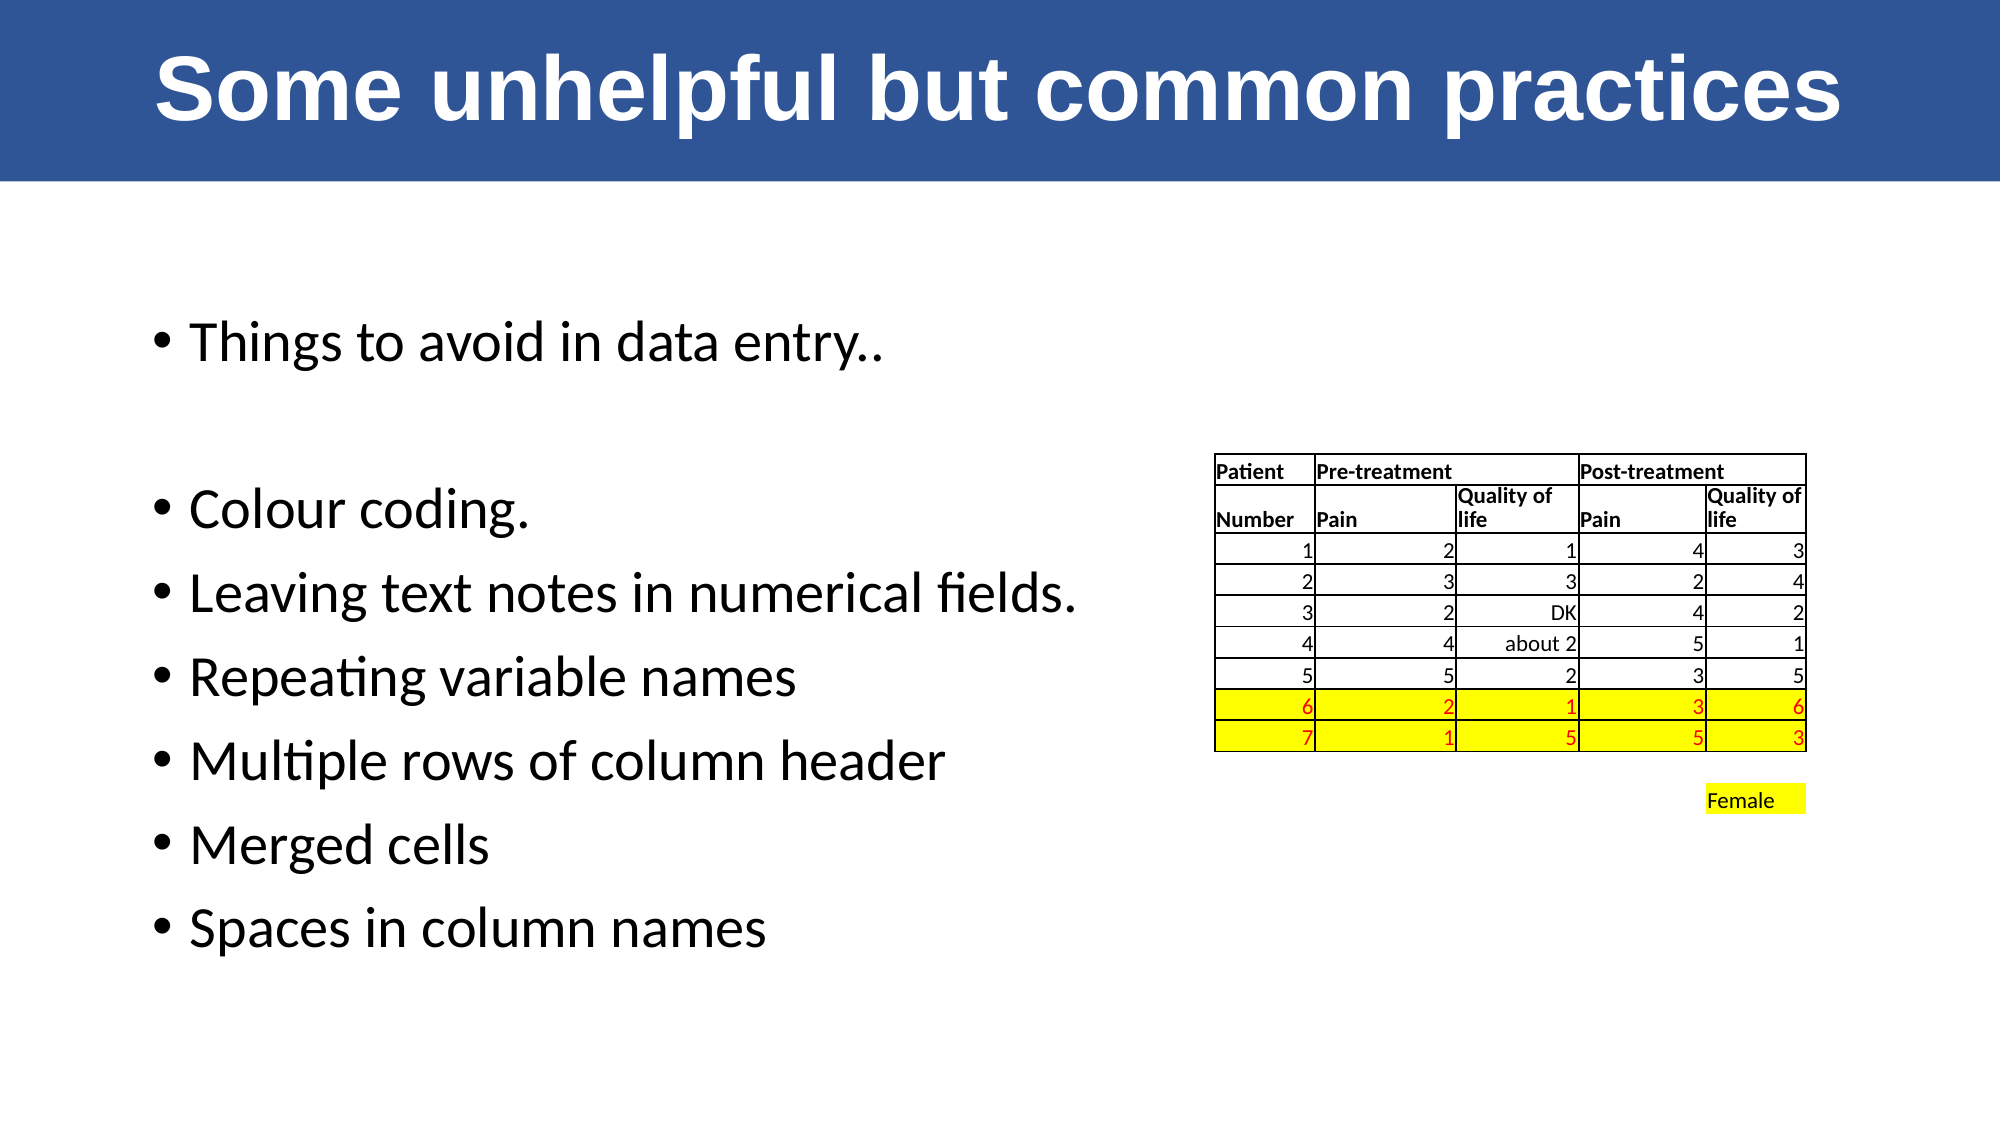

# Some unhelpful but common practices
Things to avoid in data entry..

Colour coding.
Leaving text notes in numerical fields.
Repeating variable names
Multiple rows of column header
Merged cells
Spaces in column names

| Patient | Pre-treatment |  | Post-treatment |  |
| --- | --- | --- | --- | --- |
| Number | Pain | Quality of life | Pain | Quality of life |
| 1 | 2 | 1 | 4 | 3 |
| 2 | 3 | 3 | 2 | 4 |
| 3 | 2 | DK | 4 | 2 |
| 4 | 4 | about 2 | 5 | 1 |
| 5 | 5 | 2 | 3 | 5 |
| 6 | 2 | 1 | 3 | 6 |
| 7 | 1 | 5 | 5 | 3 |
|  |  |  |  |  |
|  |  |  |  | Female |